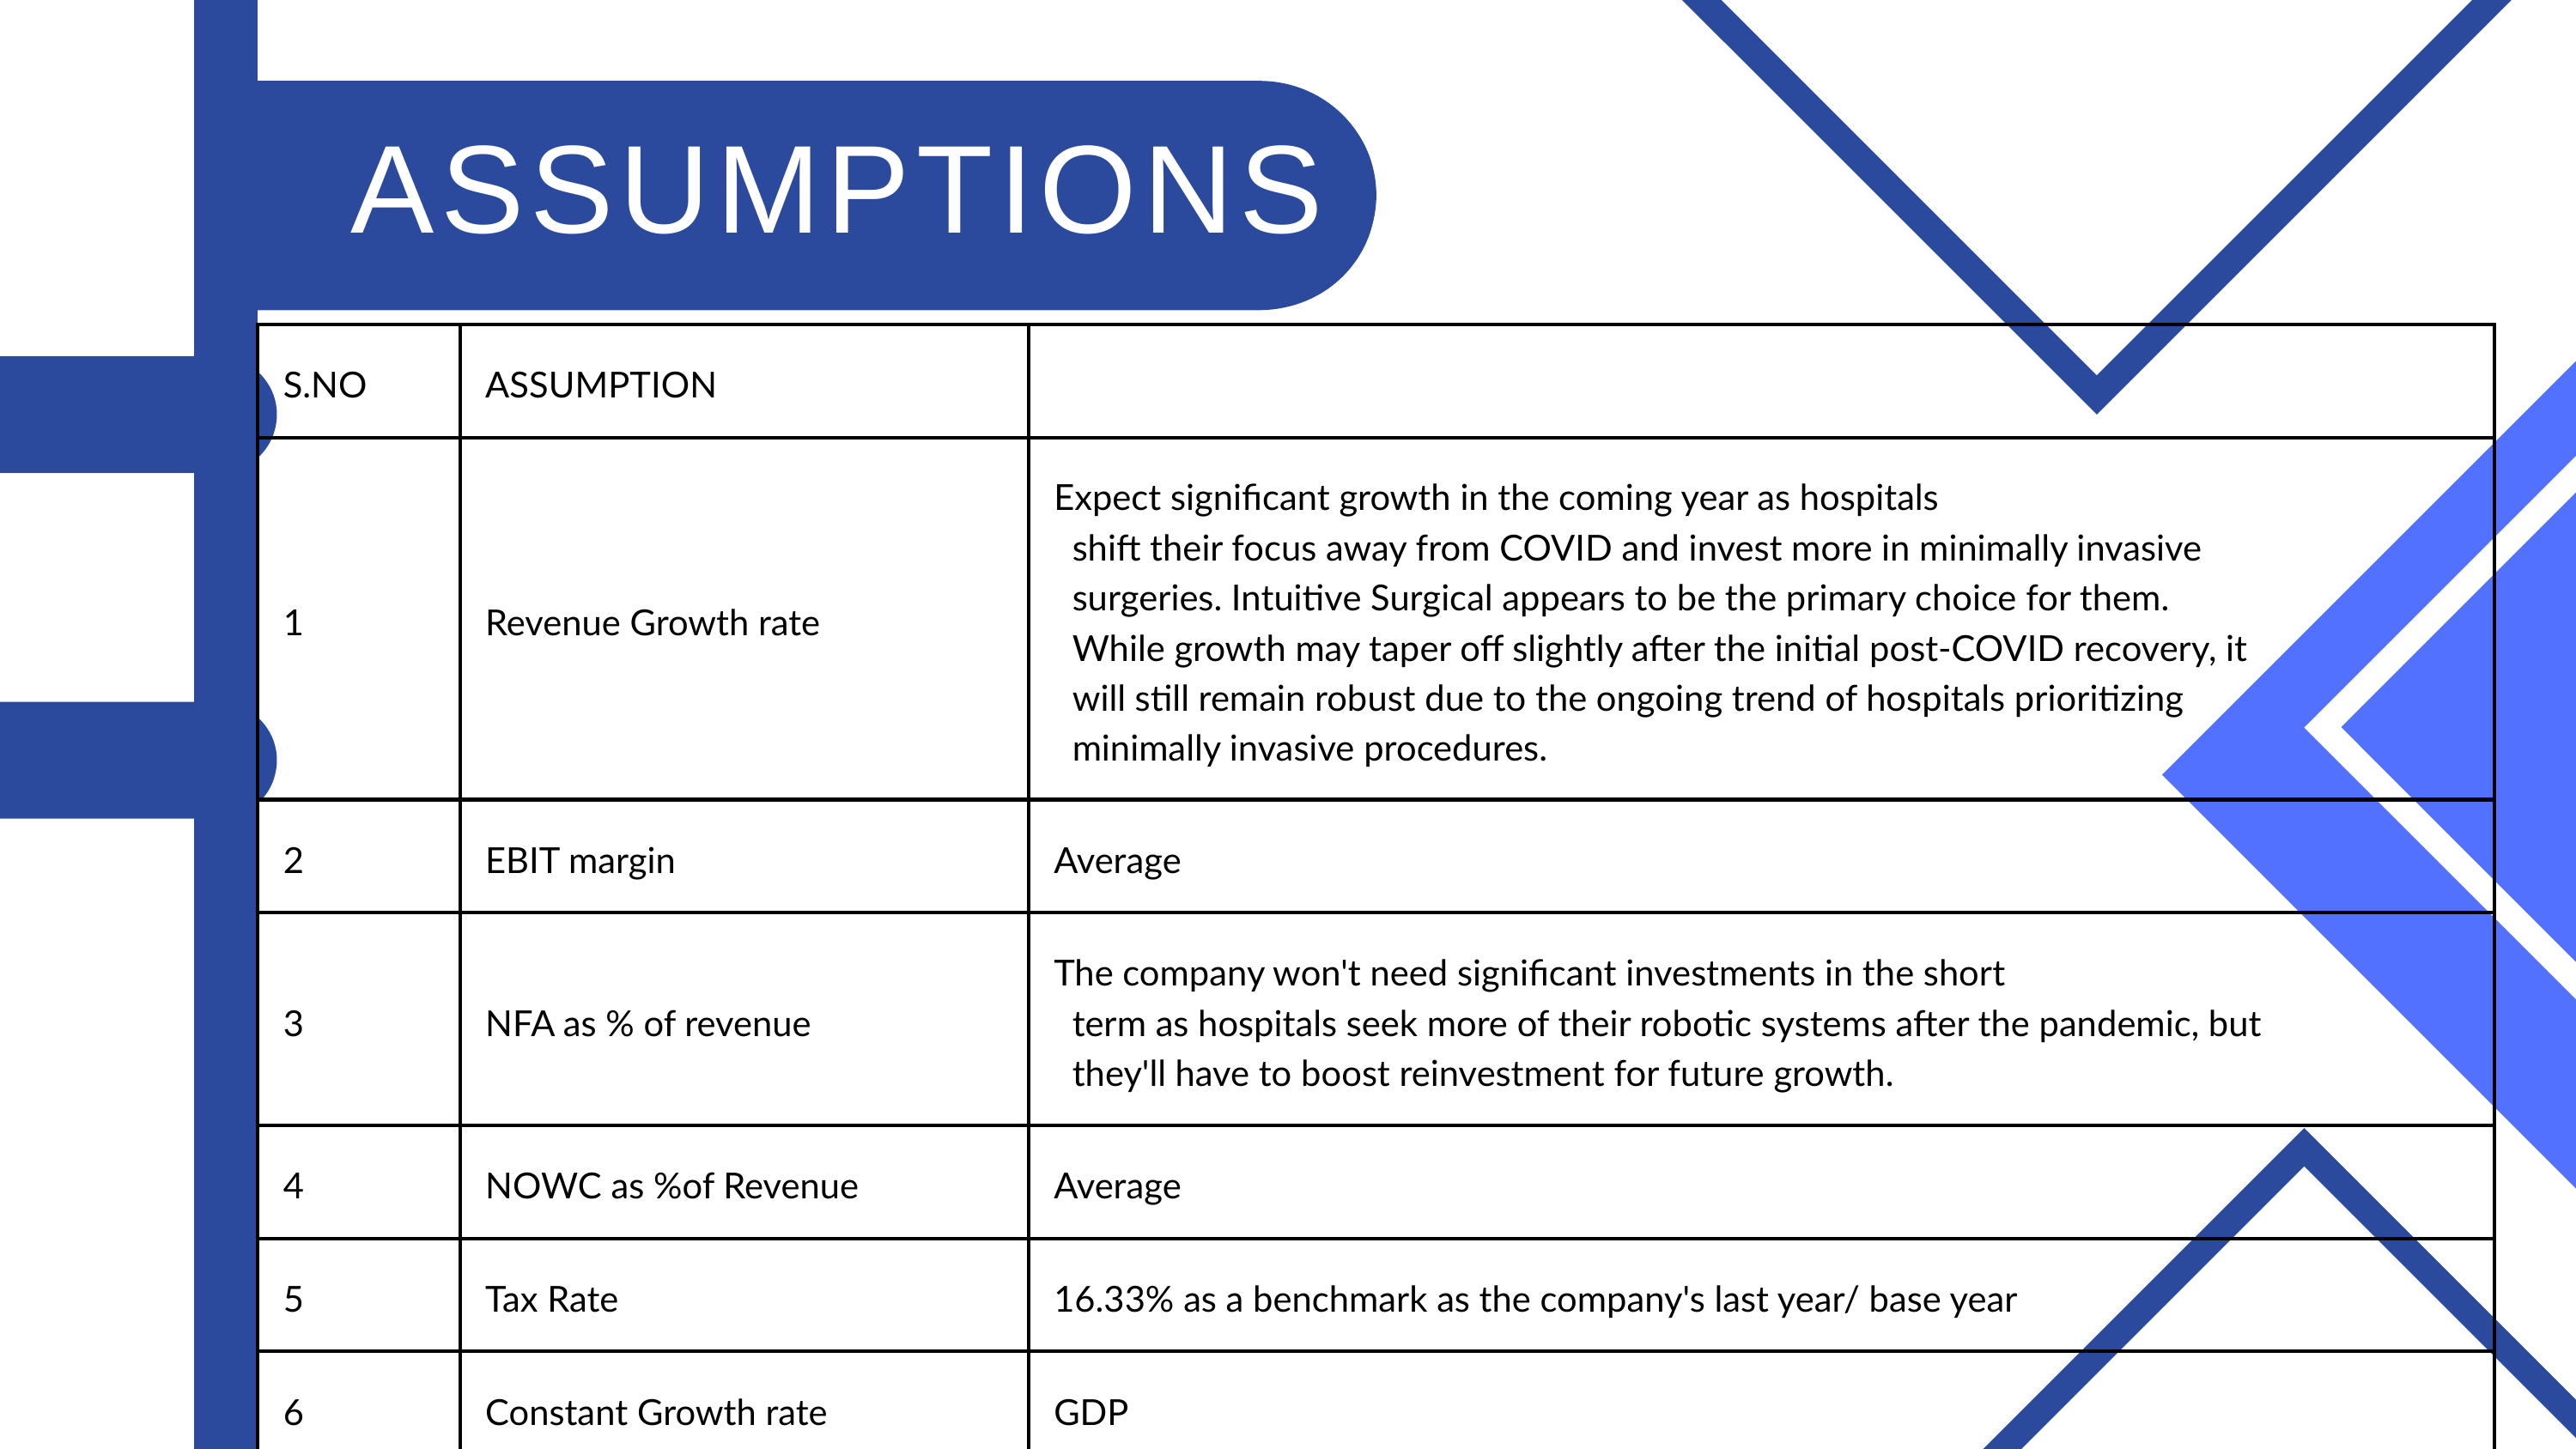

ASSUMPTIONS

| S.NO | ASSUMPTION |  |
| --- | --- | --- |
| 1 | Revenue Growth rate | Expect significant growth in the coming year as hospitals shift their focus away from COVID and invest more in minimally invasive surgeries. Intuitive Surgical appears to be the primary choice for them. While growth may taper off slightly after the initial post-COVID recovery, it will still remain robust due to the ongoing trend of hospitals prioritizing minimally invasive procedures. |
| 2 | EBIT margin | Average |
| 3 | NFA as % of revenue | The company won't need significant investments in the short term as hospitals seek more of their robotic systems after the pandemic, but they'll have to boost reinvestment for future growth. |
| 4 | NOWC as %of Revenue | Average |
| 5 | Tax Rate | 16.33% as a benchmark as the company's last year/ base year |
| 6 | Constant Growth rate | GDP |